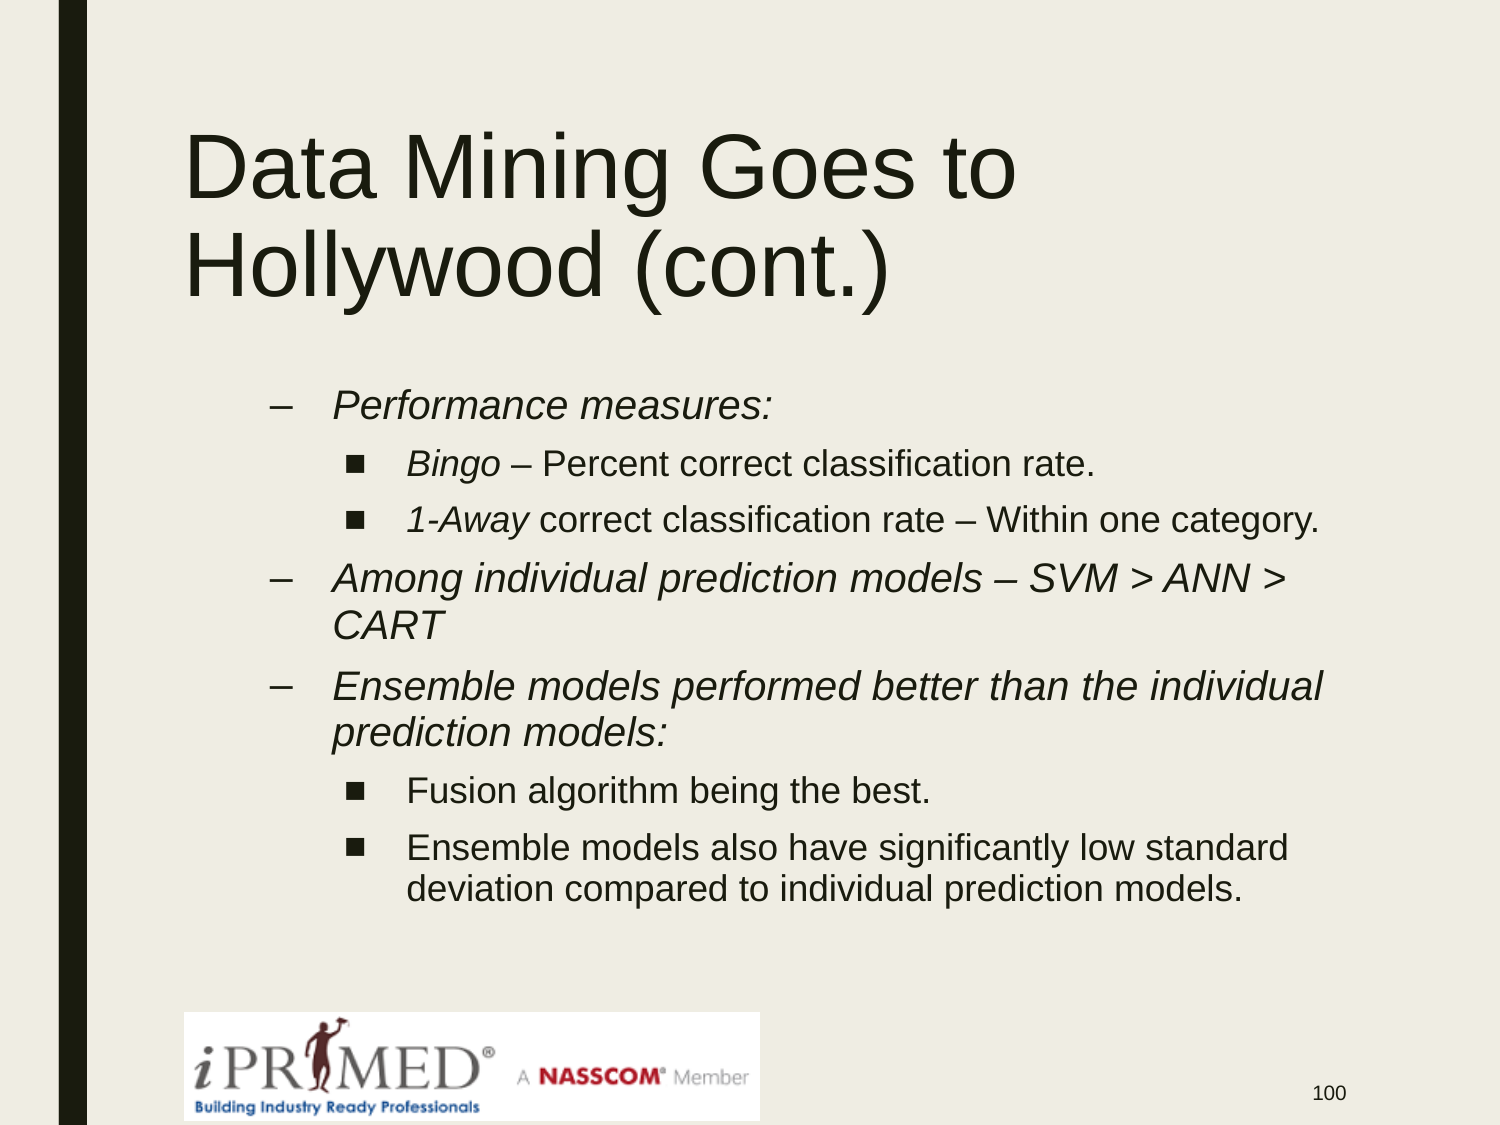

# Data Mining Goes to Hollywood (cont.)
Performance measures:
Bingo – Percent correct classification rate.
1-Away correct classification rate – Within one category.
Among individual prediction models – SVM > ANN > CART
Ensemble models performed better than the individual prediction models:
Fusion algorithm being the best.
Ensemble models also have significantly low standard deviation compared to individual prediction models.
100